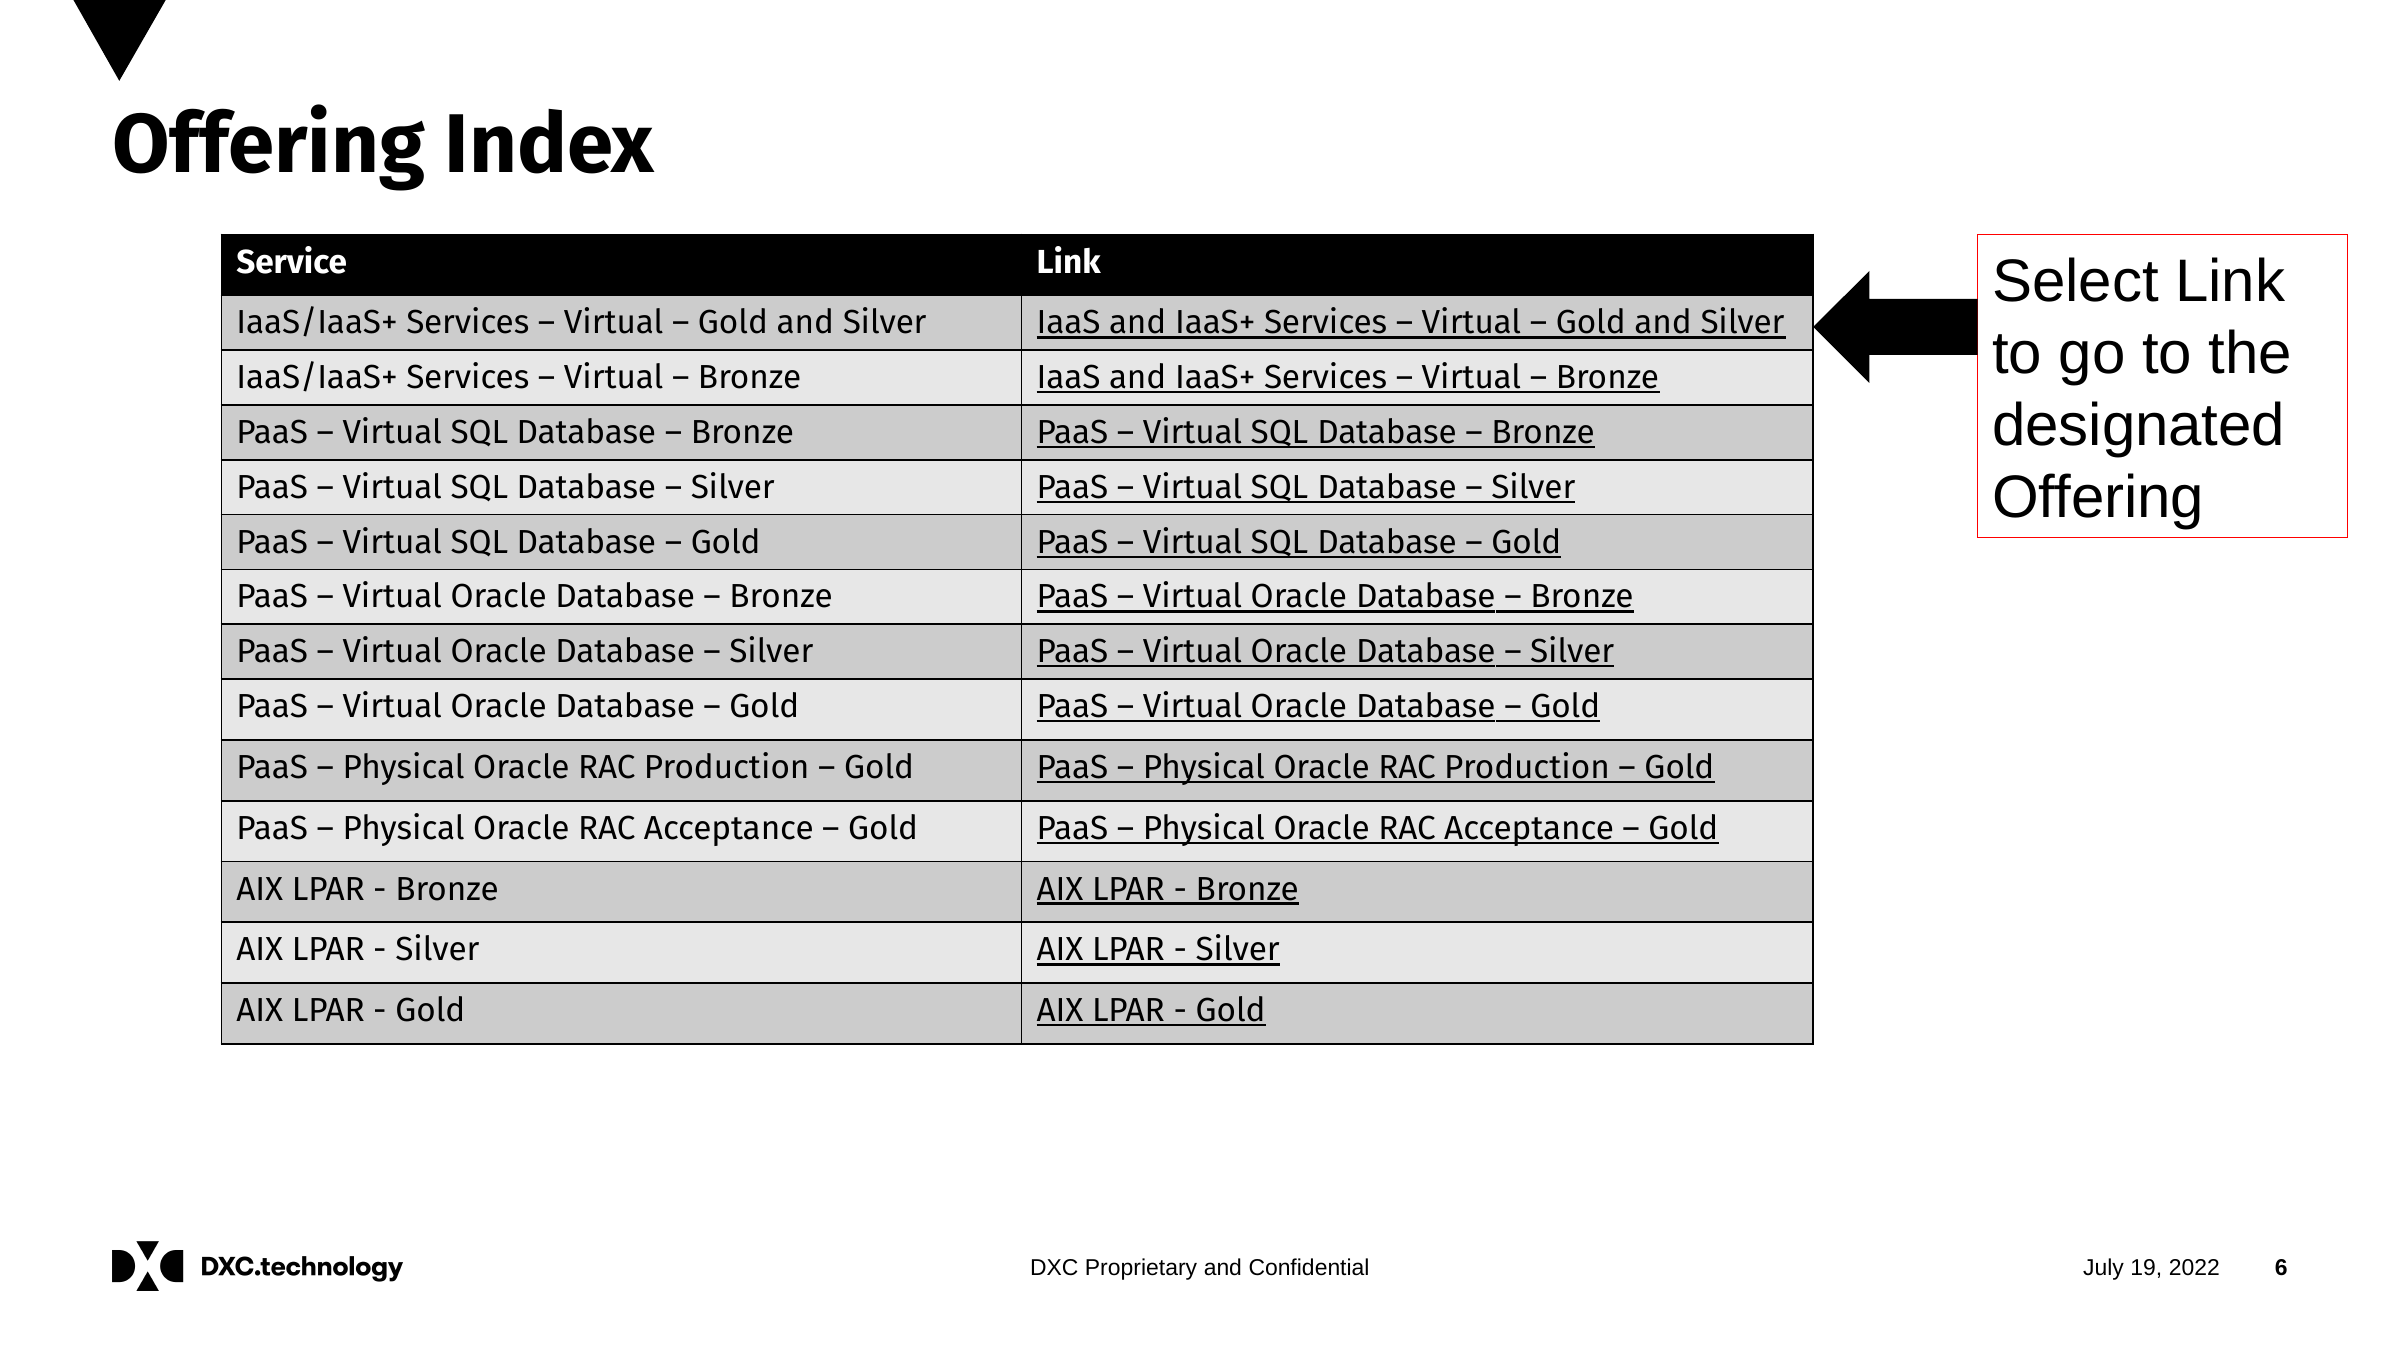

# Offering Index
| Service | Link |
| --- | --- |
| IaaS/IaaS+ Services – Virtual – Gold and Silver | IaaS and IaaS+ Services – Virtual – Gold and Silver |
| IaaS/IaaS+ Services – Virtual – Bronze | IaaS and IaaS+ Services – Virtual – Bronze |
| PaaS – Virtual SQL Database – Bronze | PaaS – Virtual SQL Database – Bronze |
| PaaS – Virtual SQL Database – Silver | PaaS – Virtual SQL Database – Silver |
| PaaS – Virtual SQL Database – Gold | PaaS – Virtual SQL Database – Gold |
| PaaS – Virtual Oracle Database – Bronze | PaaS – Virtual Oracle Database – Bronze |
| PaaS – Virtual Oracle Database – Silver | PaaS – Virtual Oracle Database – Silver |
| PaaS – Virtual Oracle Database – Gold | PaaS – Virtual Oracle Database – Gold |
| PaaS – Physical Oracle RAC Production – Gold | PaaS – Physical Oracle RAC Production – Gold |
| PaaS – Physical Oracle RAC Acceptance – Gold | PaaS – Physical Oracle RAC Acceptance – Gold |
| AIX LPAR - Bronze | AIX LPAR - Bronze |
| AIX LPAR - Silver | AIX LPAR - Silver |
| AIX LPAR - Gold | AIX LPAR - Gold |
Select Link to go to the designated Offering